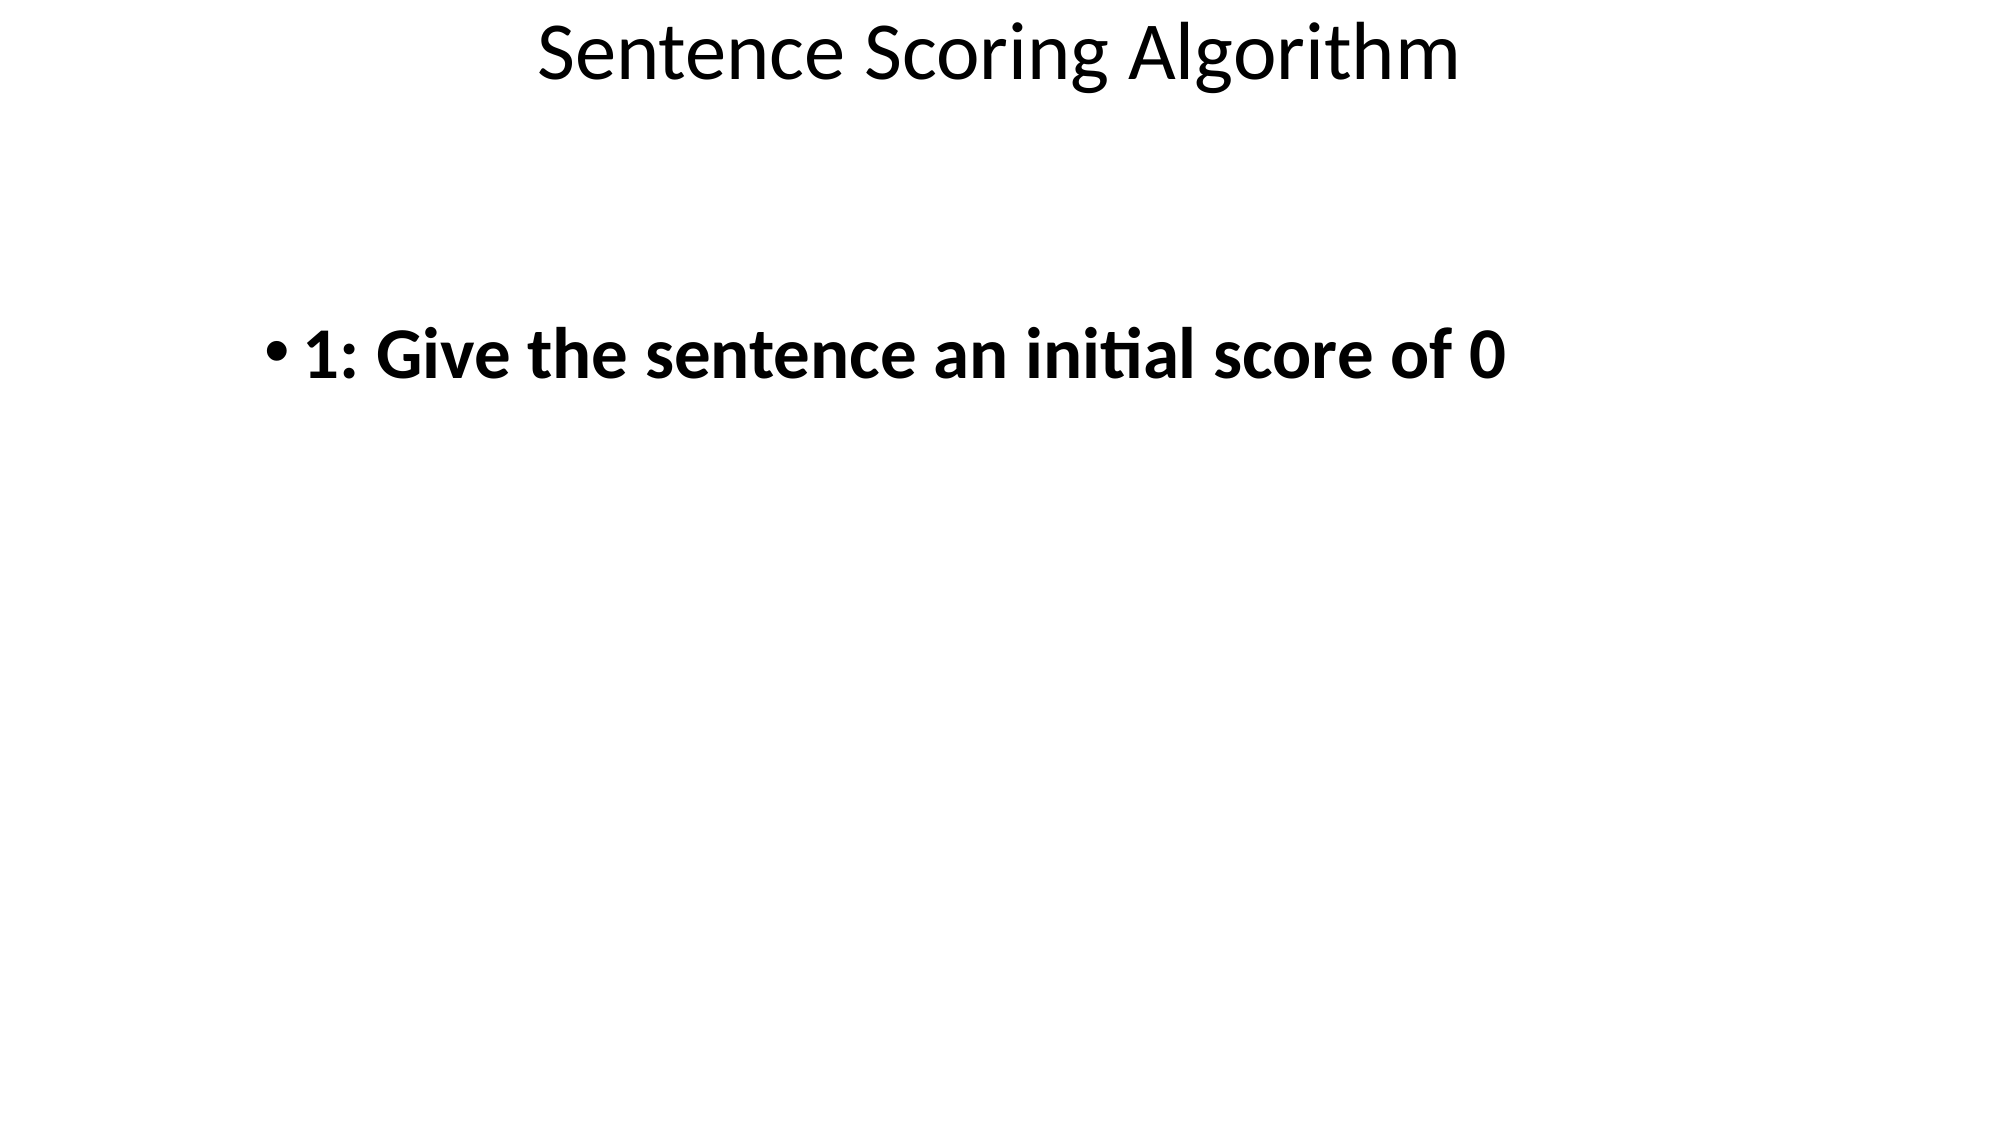

# Sentence Scoring Algorithm

1: Give the sentence an initial score of 0